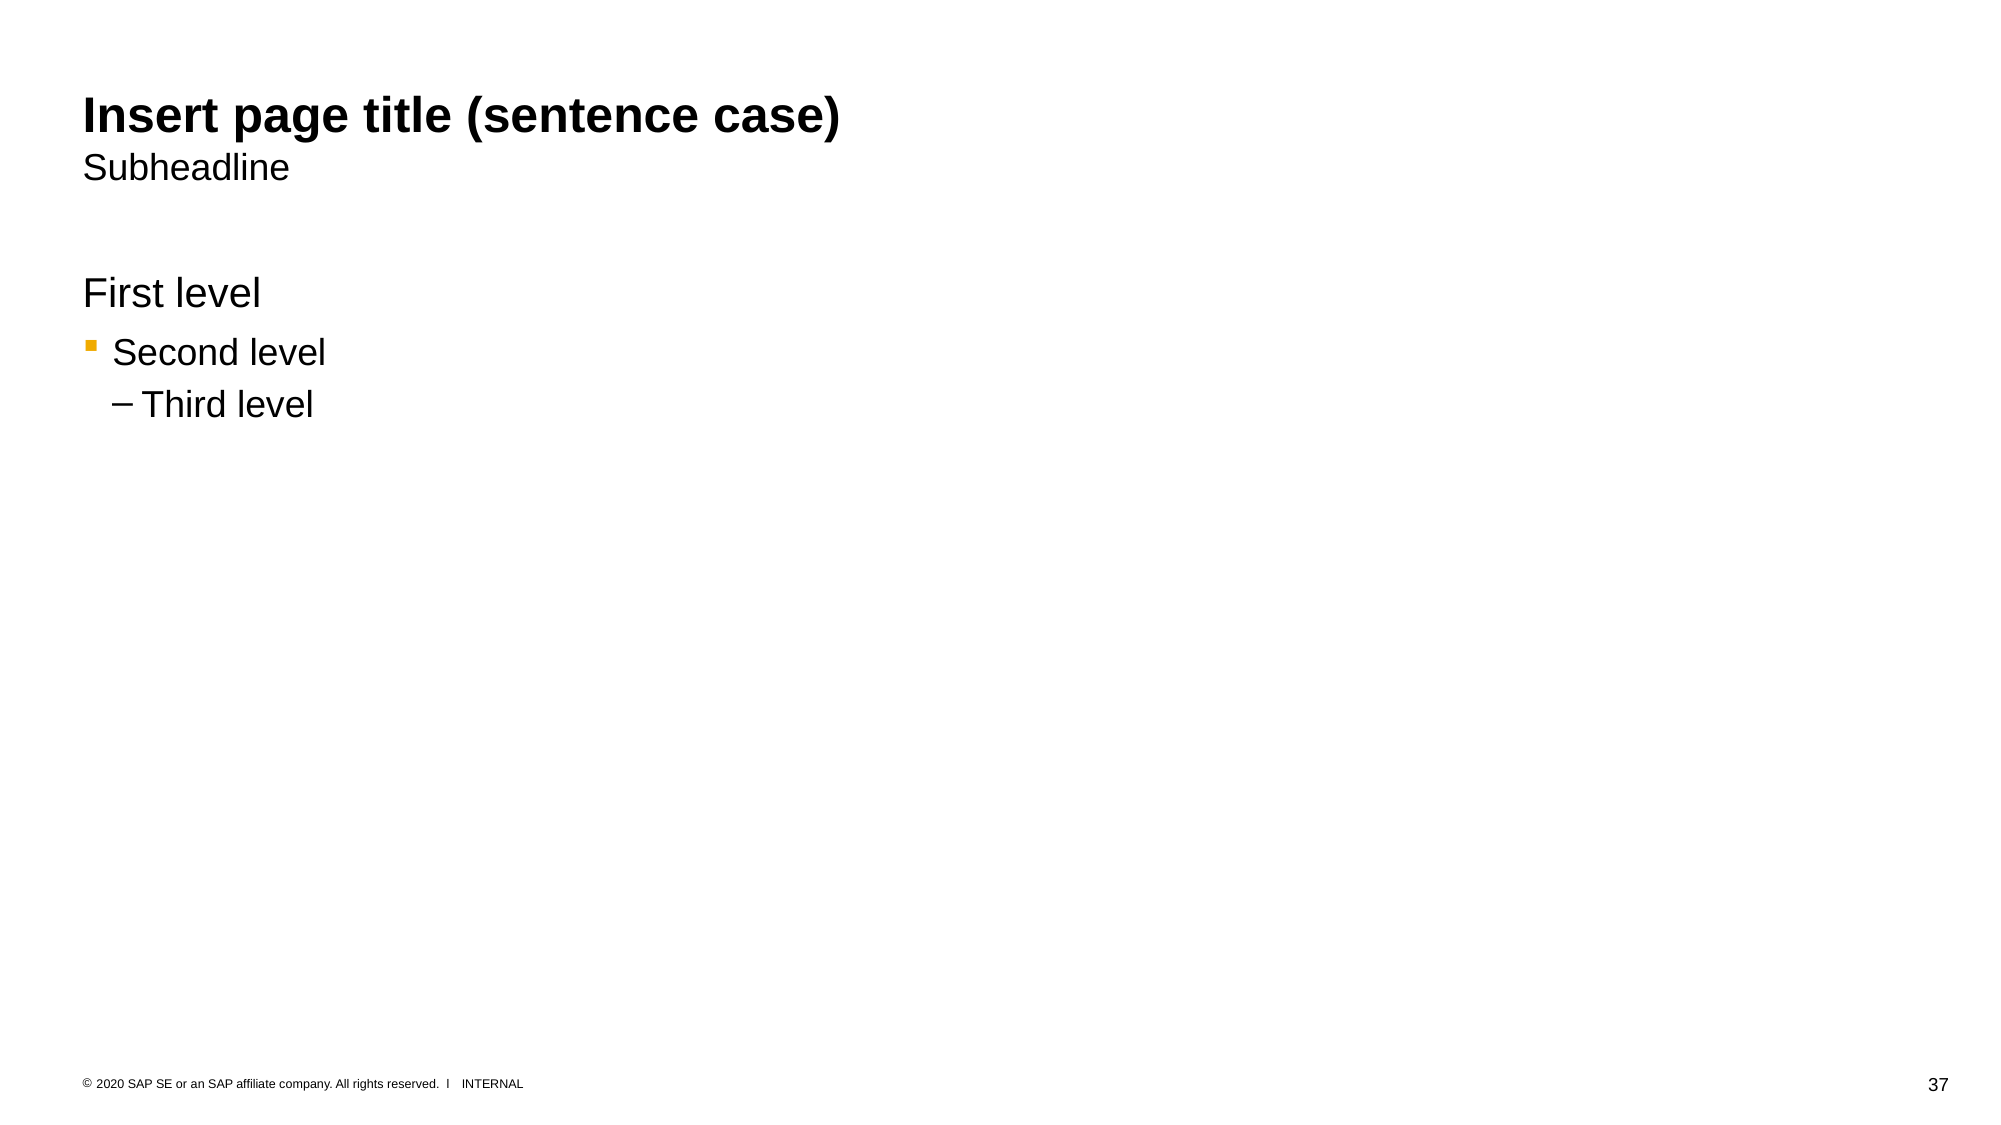

# Insert page title (sentence case) Subheadline
First level
Second level
Third level